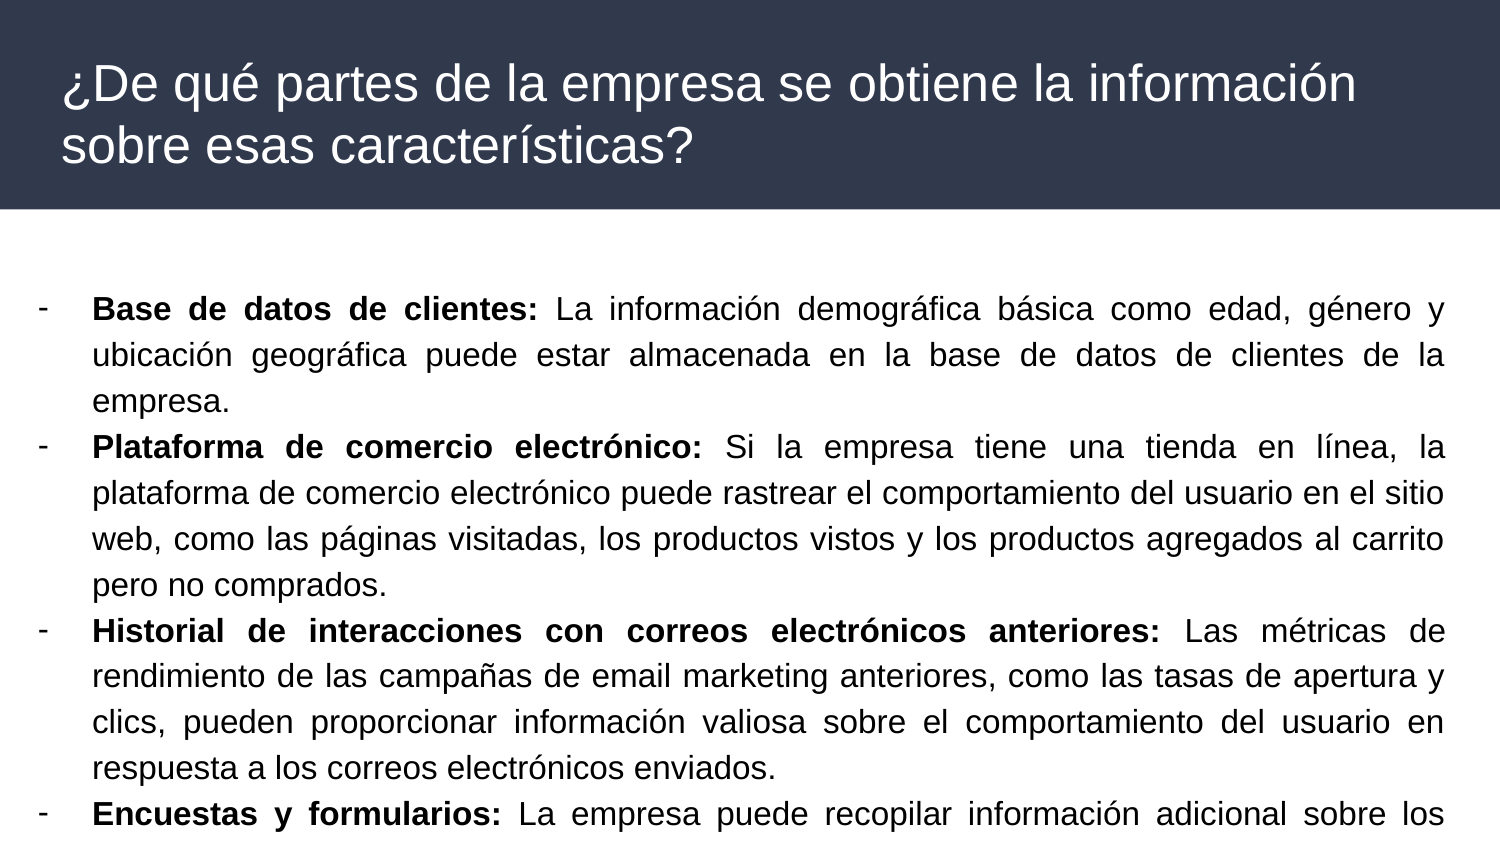

¿De qué partes de la empresa se obtiene la información sobre esas características?
Base de datos de clientes: La información demográfica básica como edad, género y ubicación geográfica puede estar almacenada en la base de datos de clientes de la empresa.
Plataforma de comercio electrónico: Si la empresa tiene una tienda en línea, la plataforma de comercio electrónico puede rastrear el comportamiento del usuario en el sitio web, como las páginas visitadas, los productos vistos y los productos agregados al carrito pero no comprados.
Historial de interacciones con correos electrónicos anteriores: Las métricas de rendimiento de las campañas de email marketing anteriores, como las tasas de apertura y clics, pueden proporcionar información valiosa sobre el comportamiento del usuario en respuesta a los correos electrónicos enviados.
Encuestas y formularios: La empresa puede recopilar información adicional sobre los intereses y preferencias de los clientes a través de encuestas, formularios de registro o suscripción, y otras formas de retroalimentación directa de los usuarios.